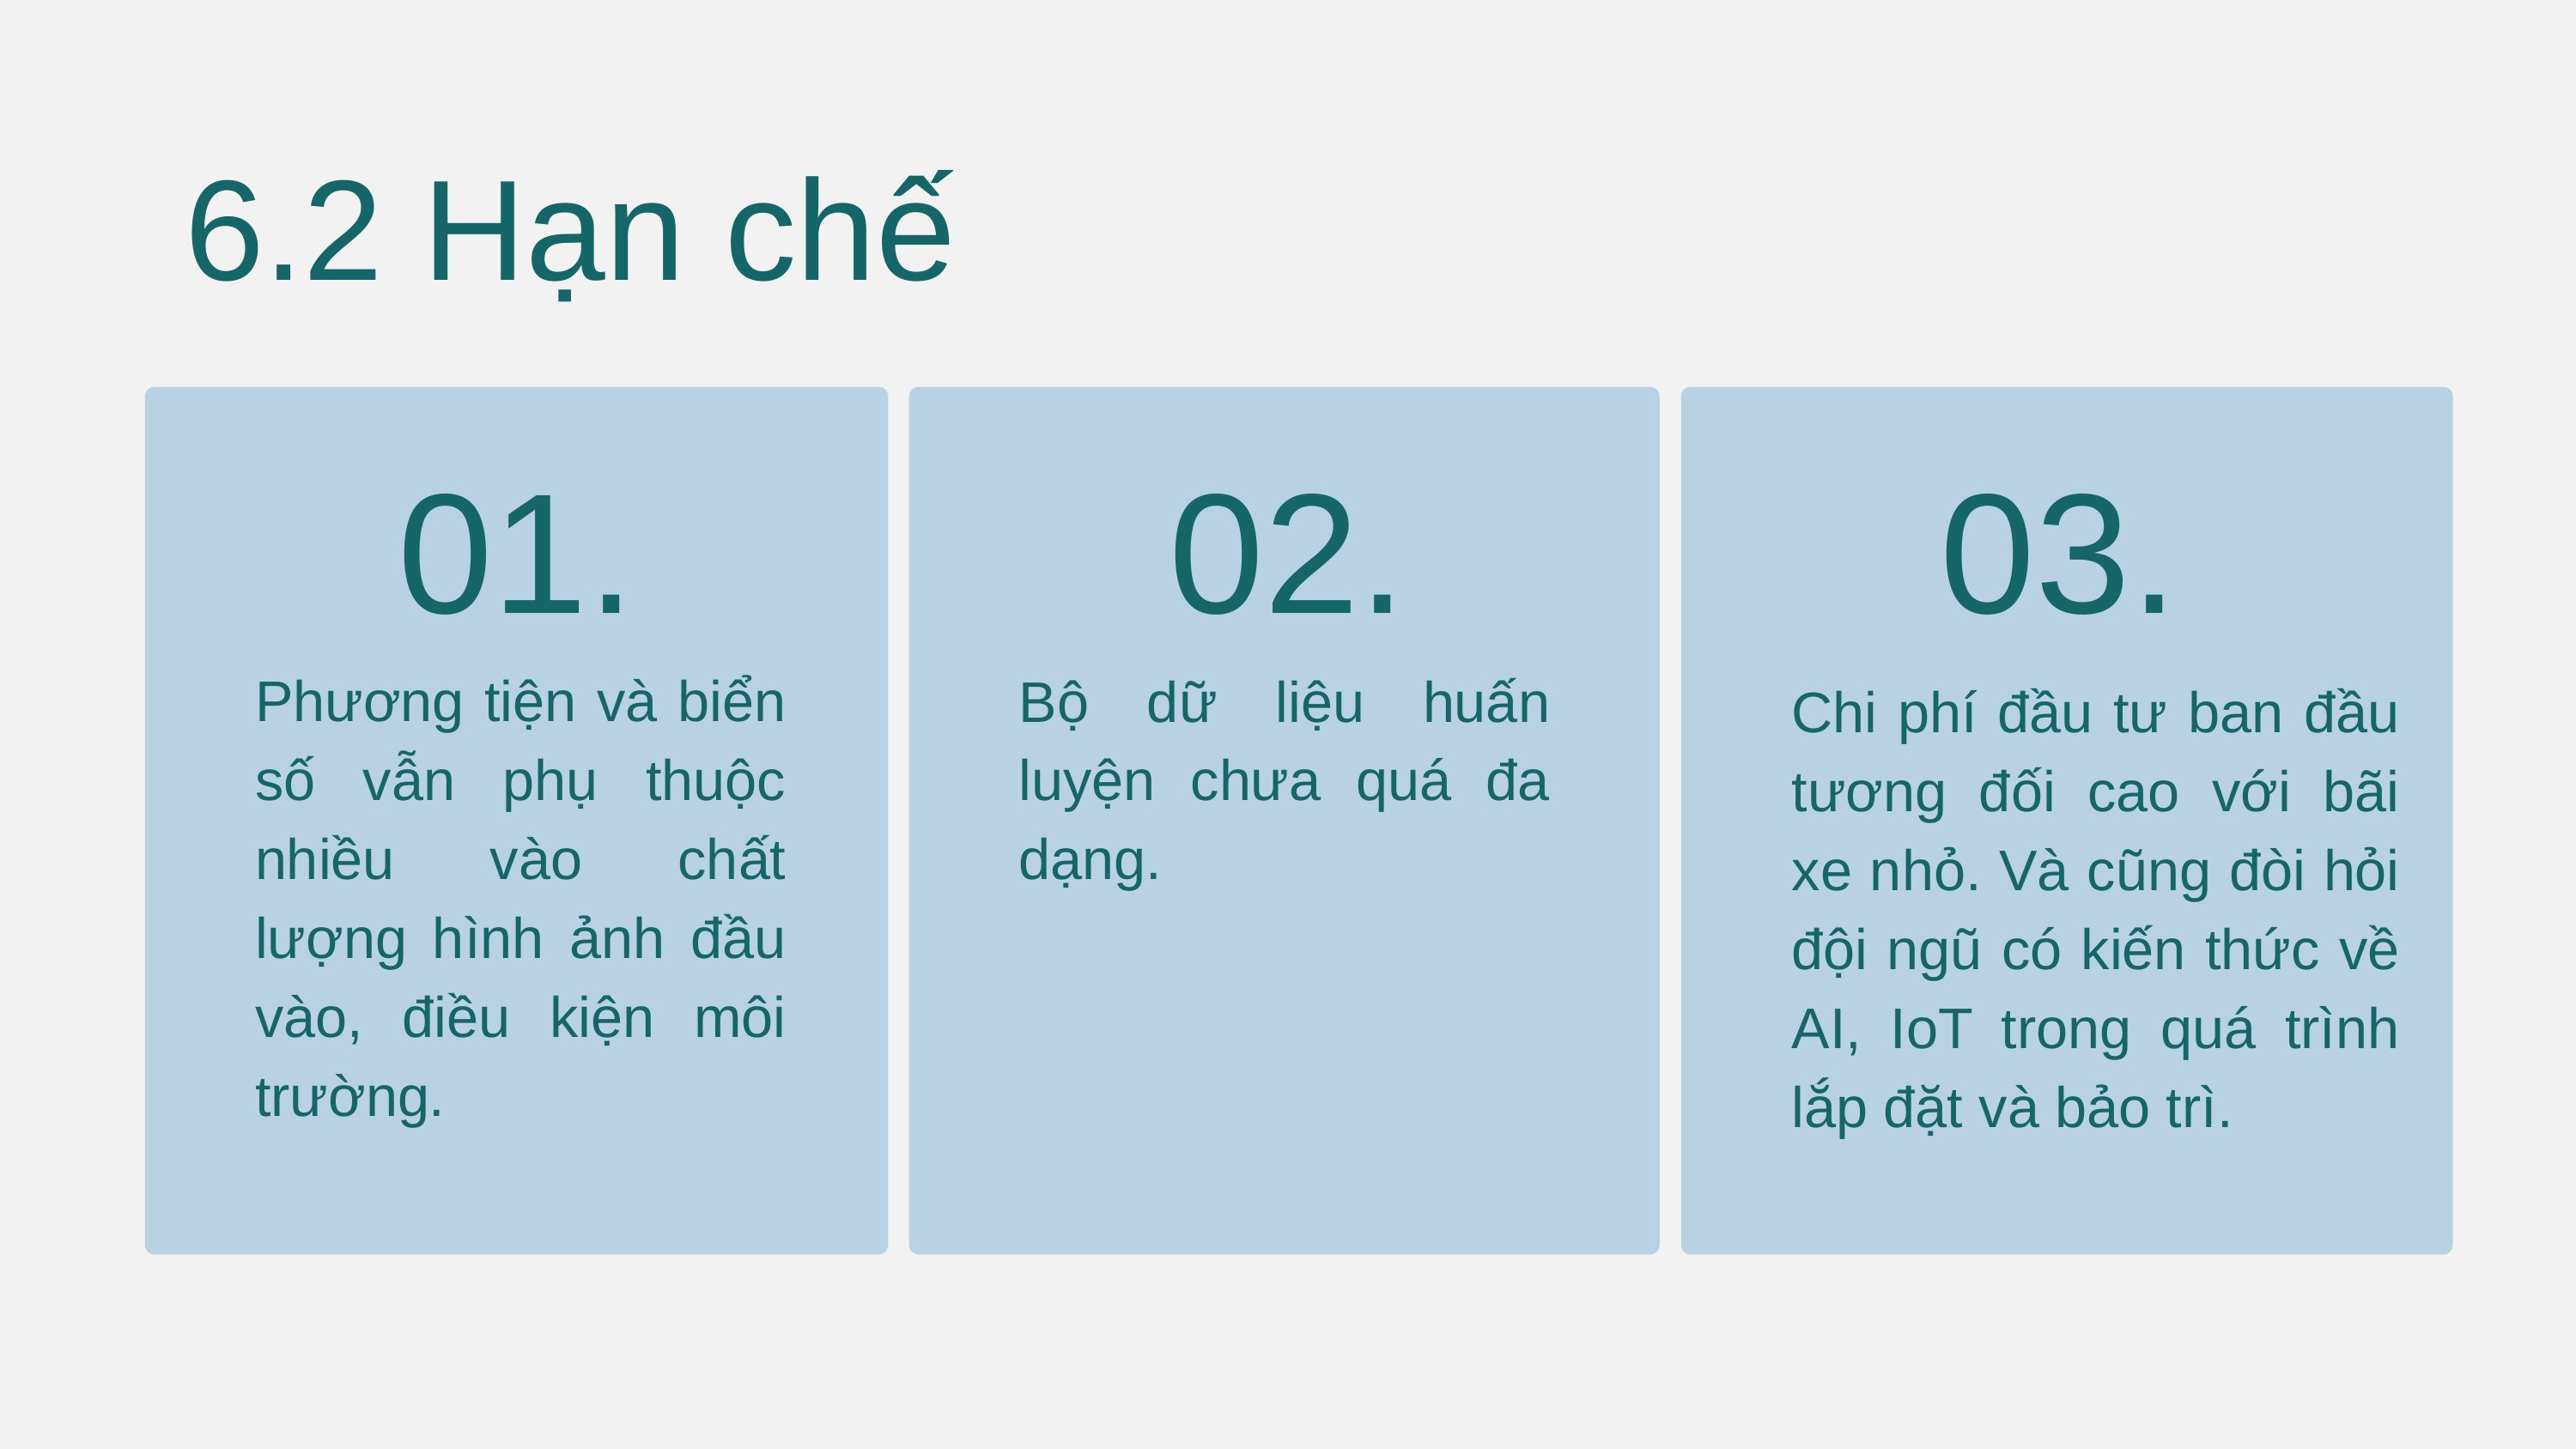

6.2 Hạn chế

01.
02.
03.
Phương tiện và biển số vẫn phụ thuộc nhiều vào chất lượng hình ảnh đầu vào, điều kiện môi trường.
Bộ dữ liệu huấn luyện chưa quá đa dạng.
Chi phí đầu tư ban đầu tương đối cao với bãi xe nhỏ. Và cũng đòi hỏi đội ngũ có kiến thức về AI, IoT trong quá trình lắp đặt và bảo trì.